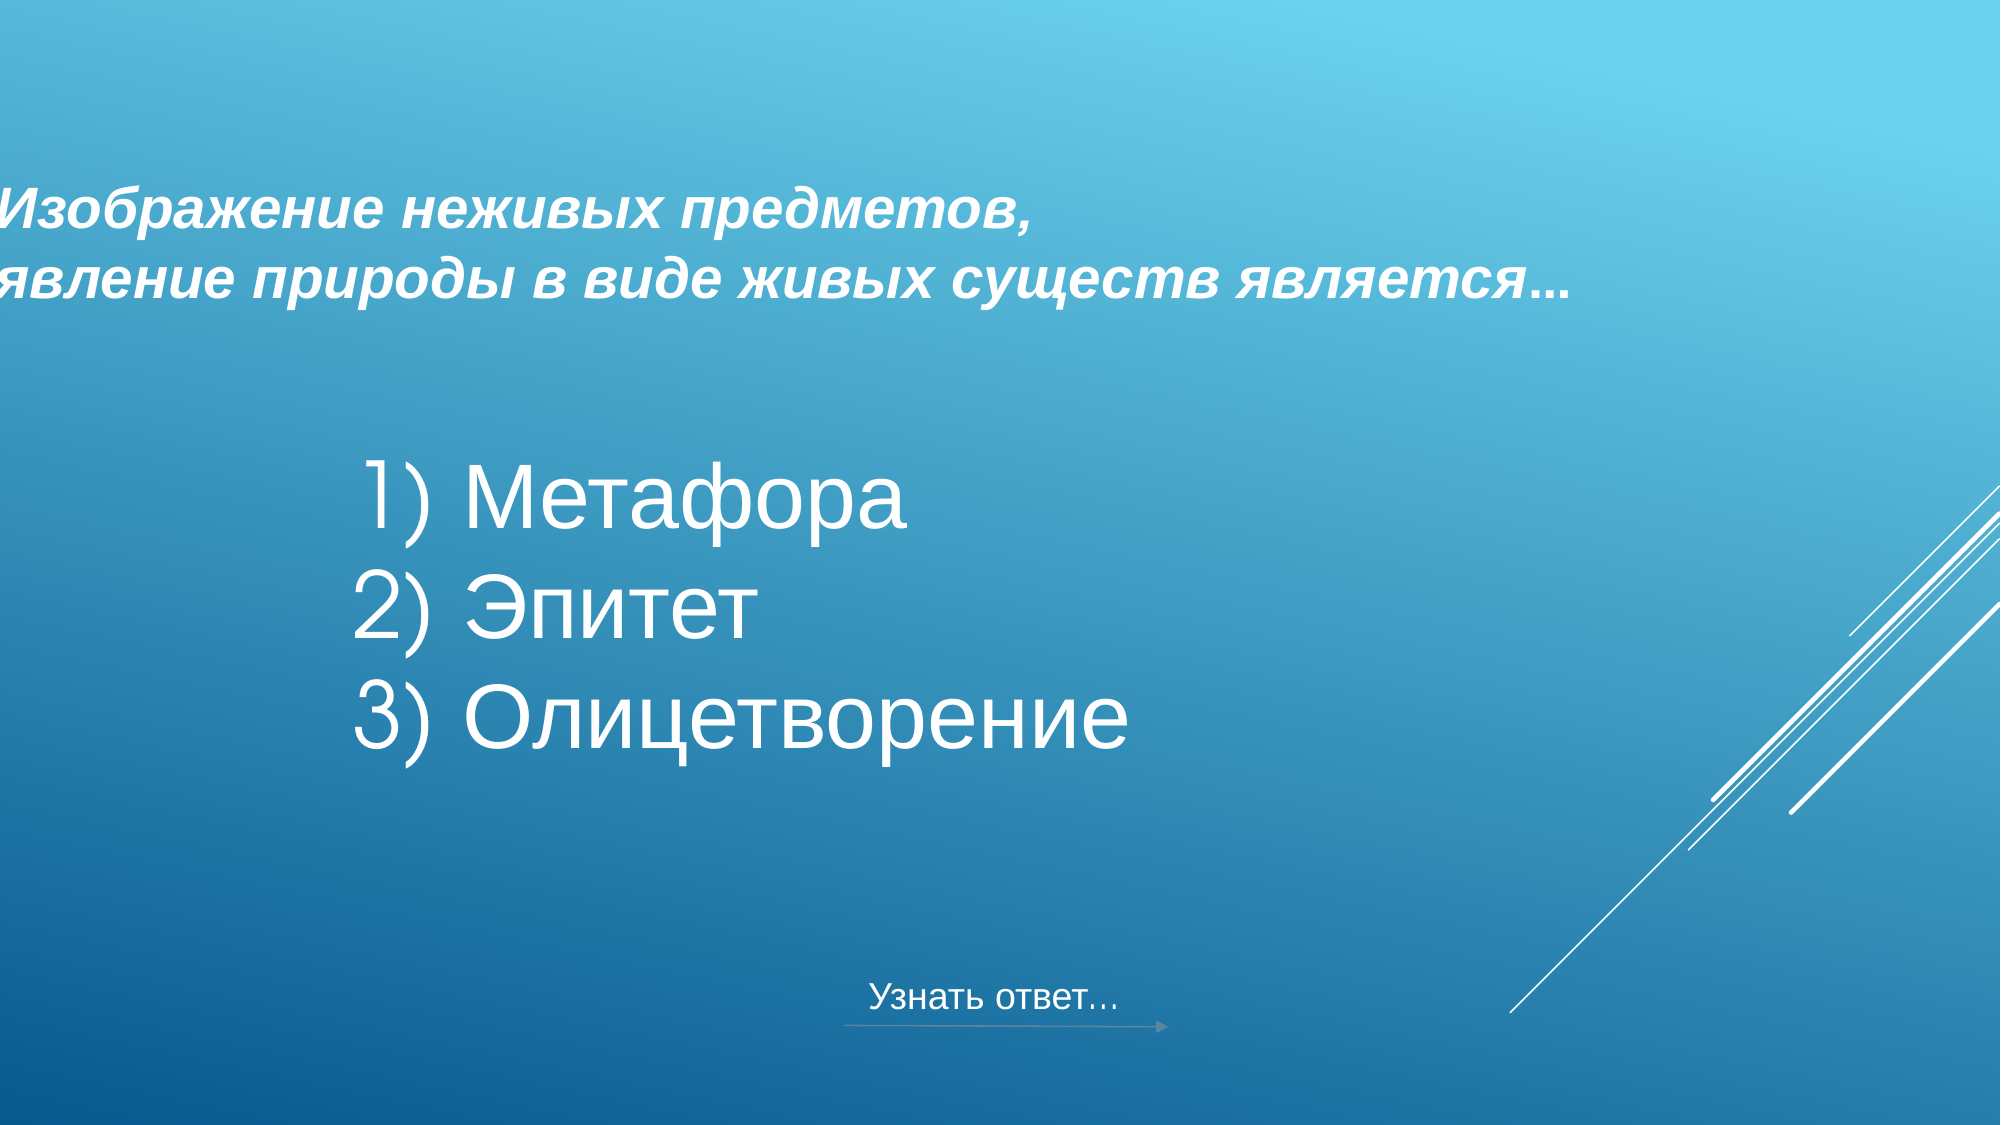

Изображение неживых предметов,
явление природы в виде живых существ является…
 Метафора
 Эпитет
 Олицетворение
Узнать ответ…